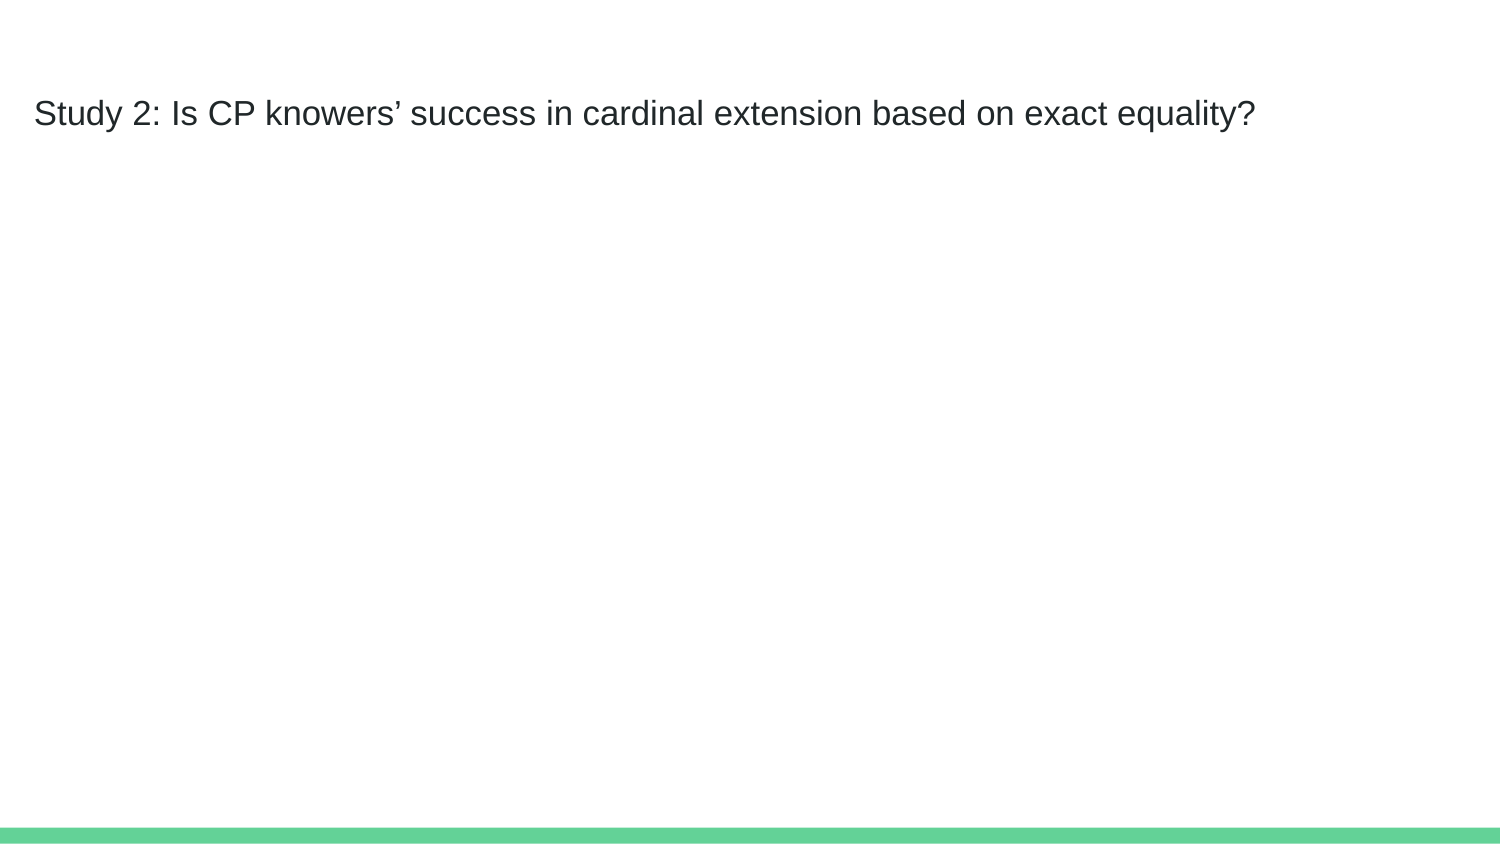

# Study 2: Is CP knowers’ success in cardinal extension based on exact equality?